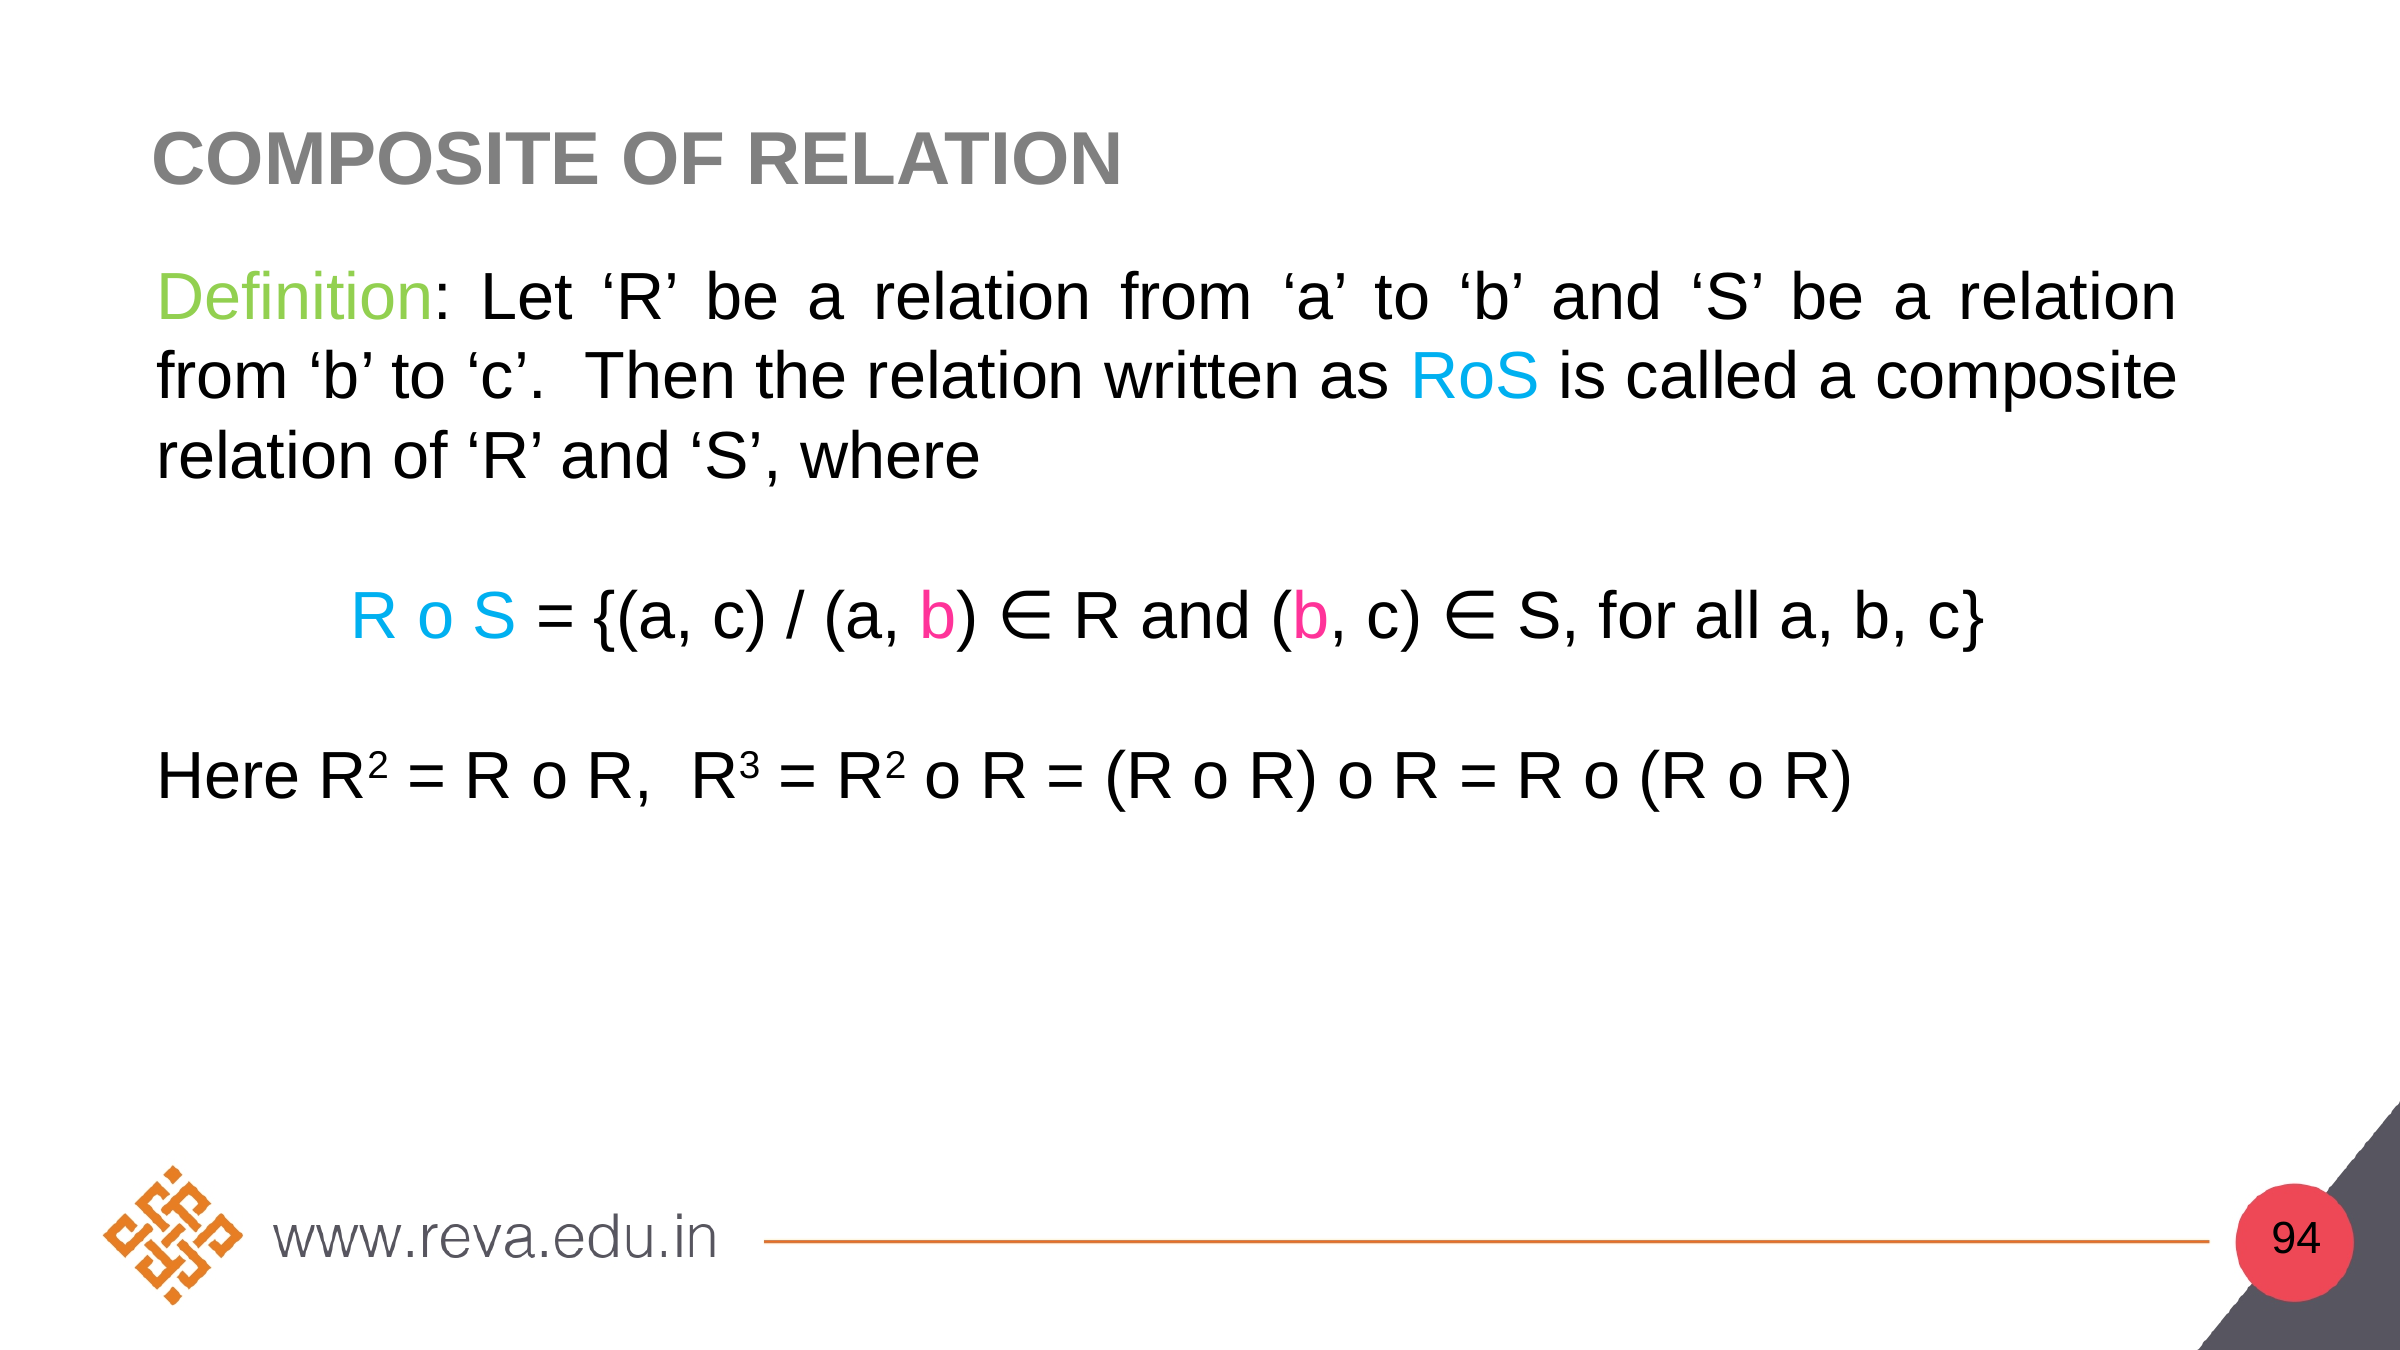

# Composite of Relation
Definition: Let ‘R’ be a relation from ‘a’ to ‘b’ and ‘S’ be a relation from ‘b’ to ‘c’.  Then the relation written as RoS is called a composite relation of ‘R’ and ‘S’, where

R o S = {(a, c) / (a, b) ∈ R and (b, c) ∈ S, for all a, b, c}

Here R2 = R o R,  R3 = R2 o R = (R o R) o R = R o (R o R)
94